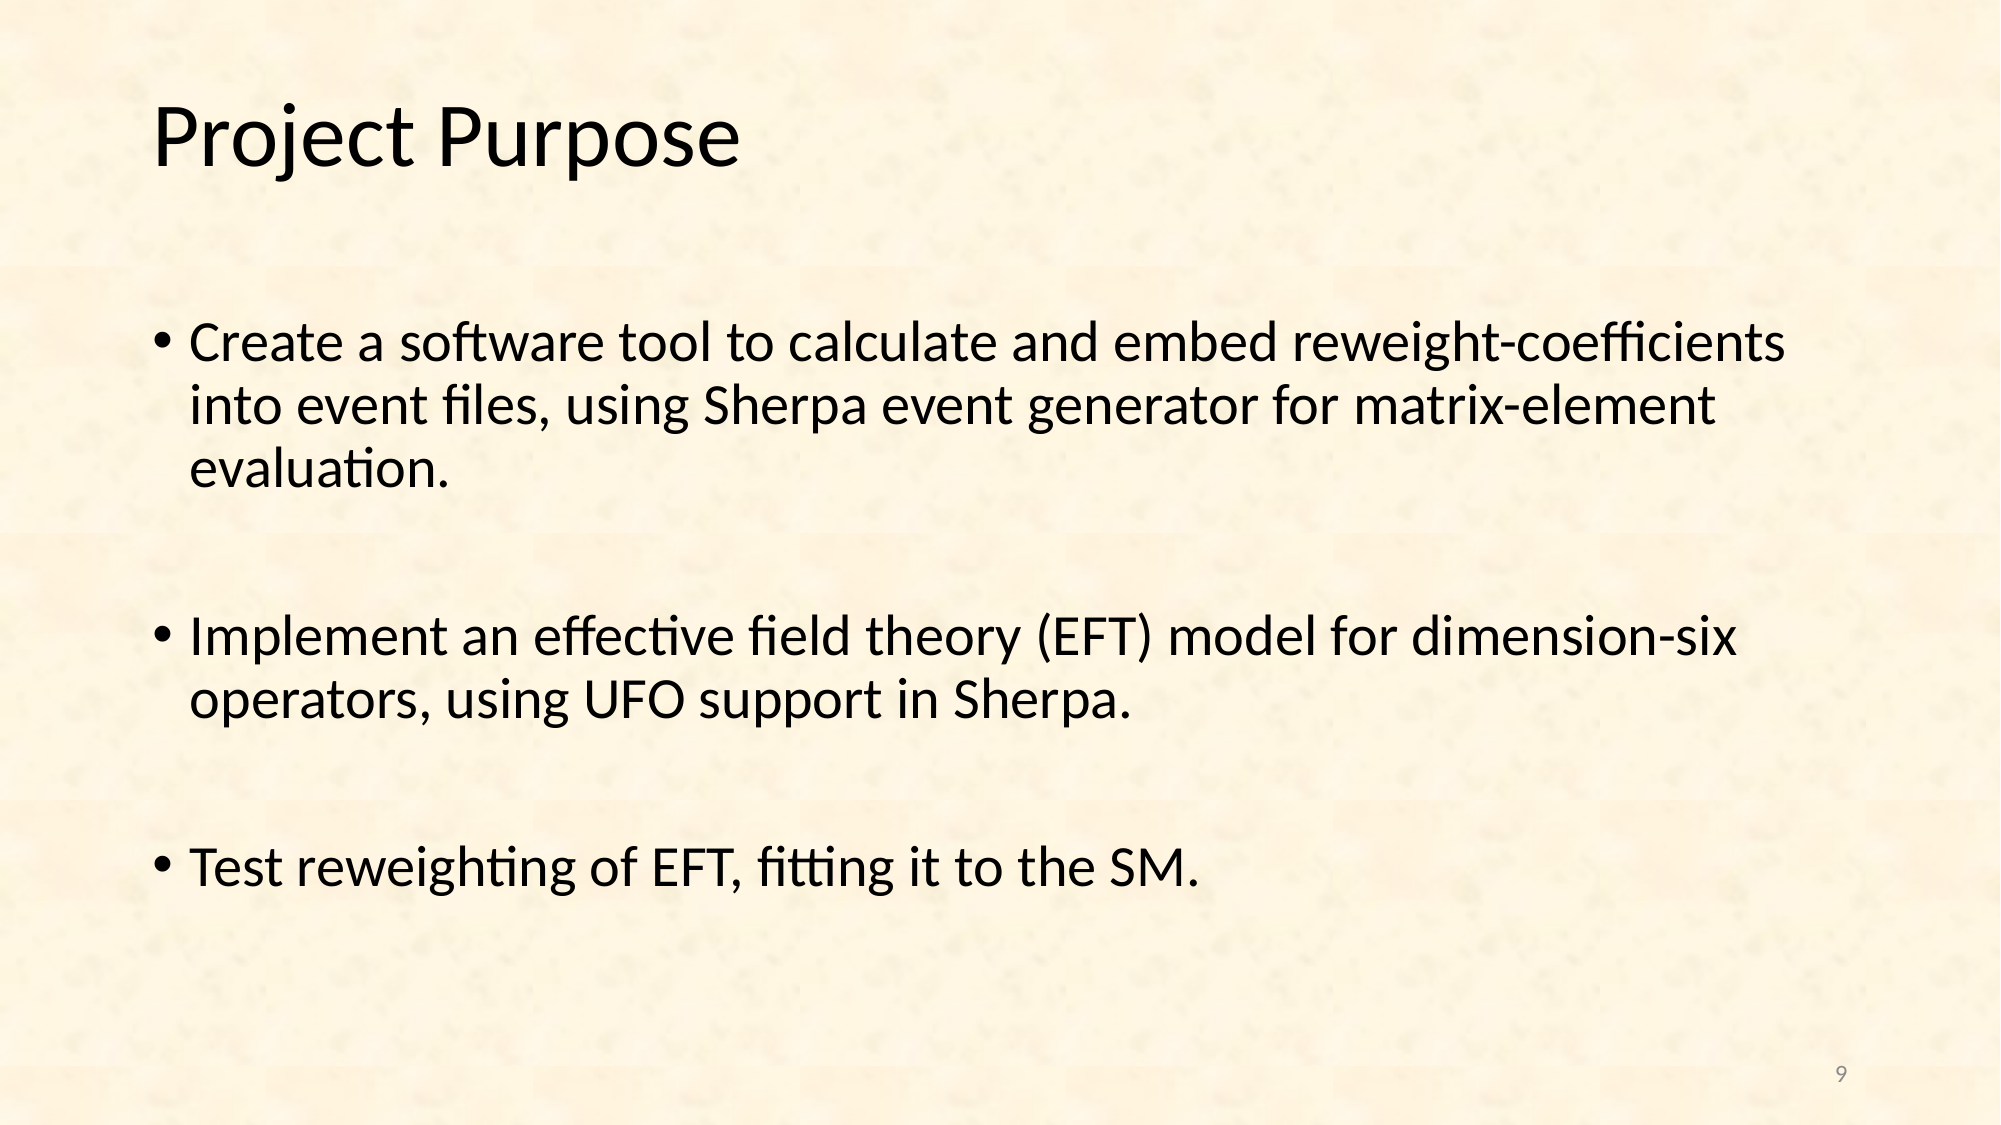

# Project Purpose

Create a software tool to calculate and embed reweight-coefficients into event files, using Sherpa event generator for matrix-element evaluation.

Implement an effective field theory (EFT) model for dimension-six operators, using UFO support in Sherpa.

Test reweighting of EFT, fitting it to the SM.
9